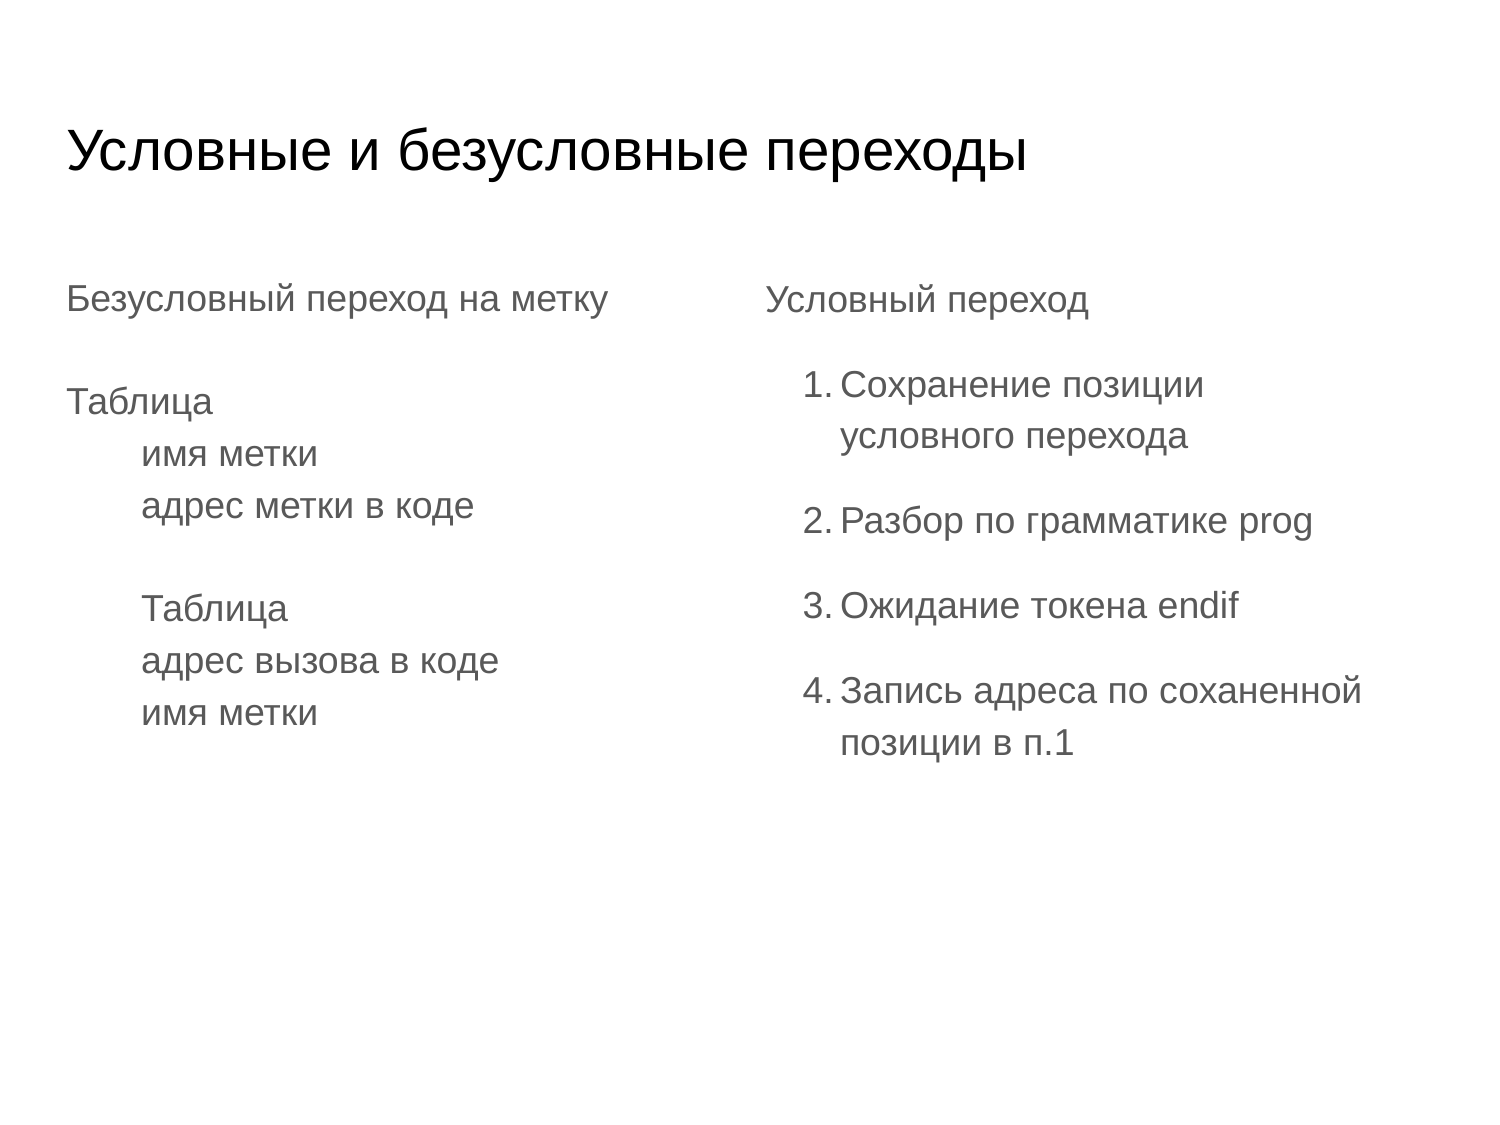

# Условные и безусловные переходы
Безусловный переход на метку

Таблица
имя метки
адрес метки в коде

Таблица
адрес вызова в коде
имя метки
Условный переход
Сохранение позиции условного перехода
Разбор по грамматике prog
Ожидание токена endif
Запись адреса по соханенной позиции в п.1